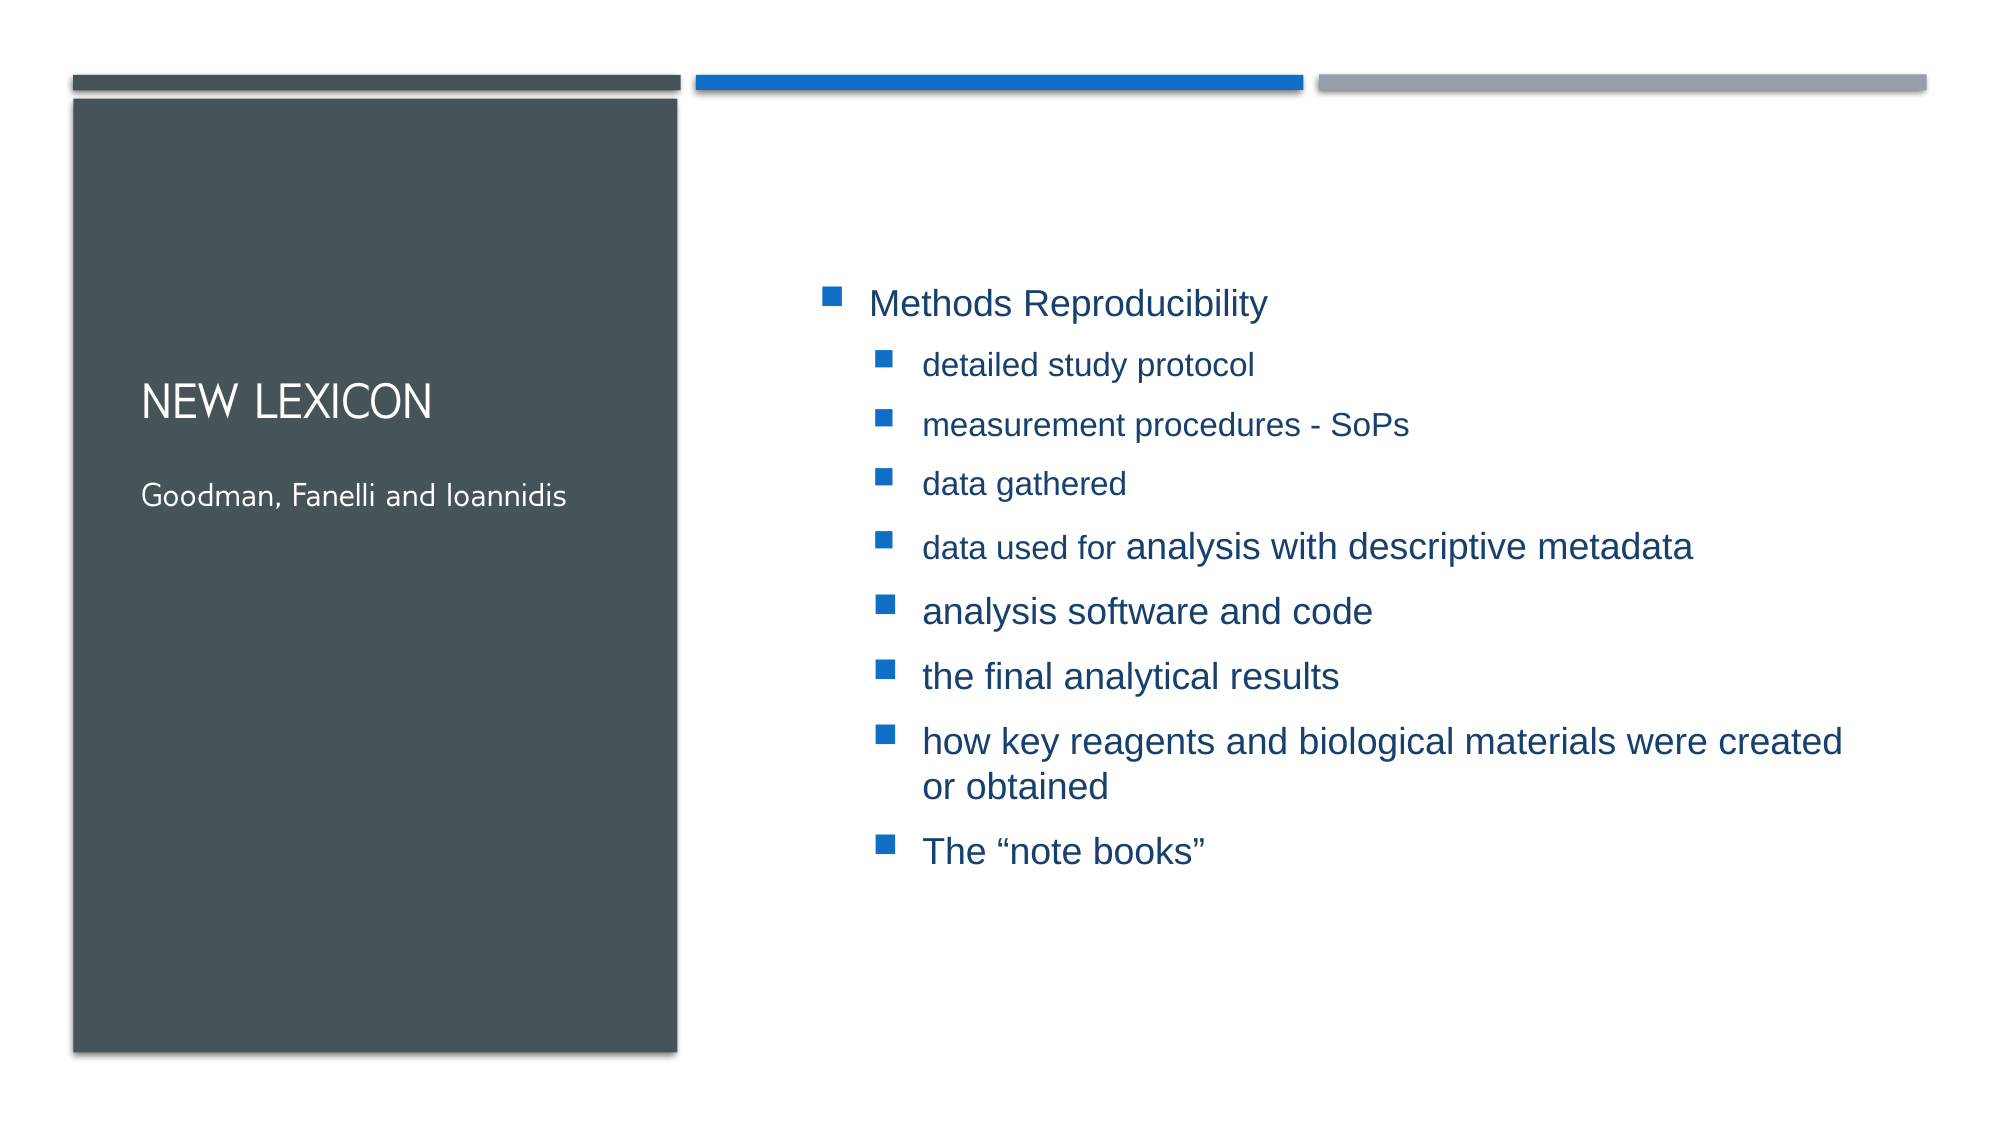

# New LEXICON
Methods Reproducibility
detailed study protocol
measurement procedures - SoPs
data gathered
data used for analysis with descriptive metadata
analysis software and code
the final analytical results
how key reagents and biological materials were created or obtained
The “note books”
Goodman, Fanelli and Ioannidis